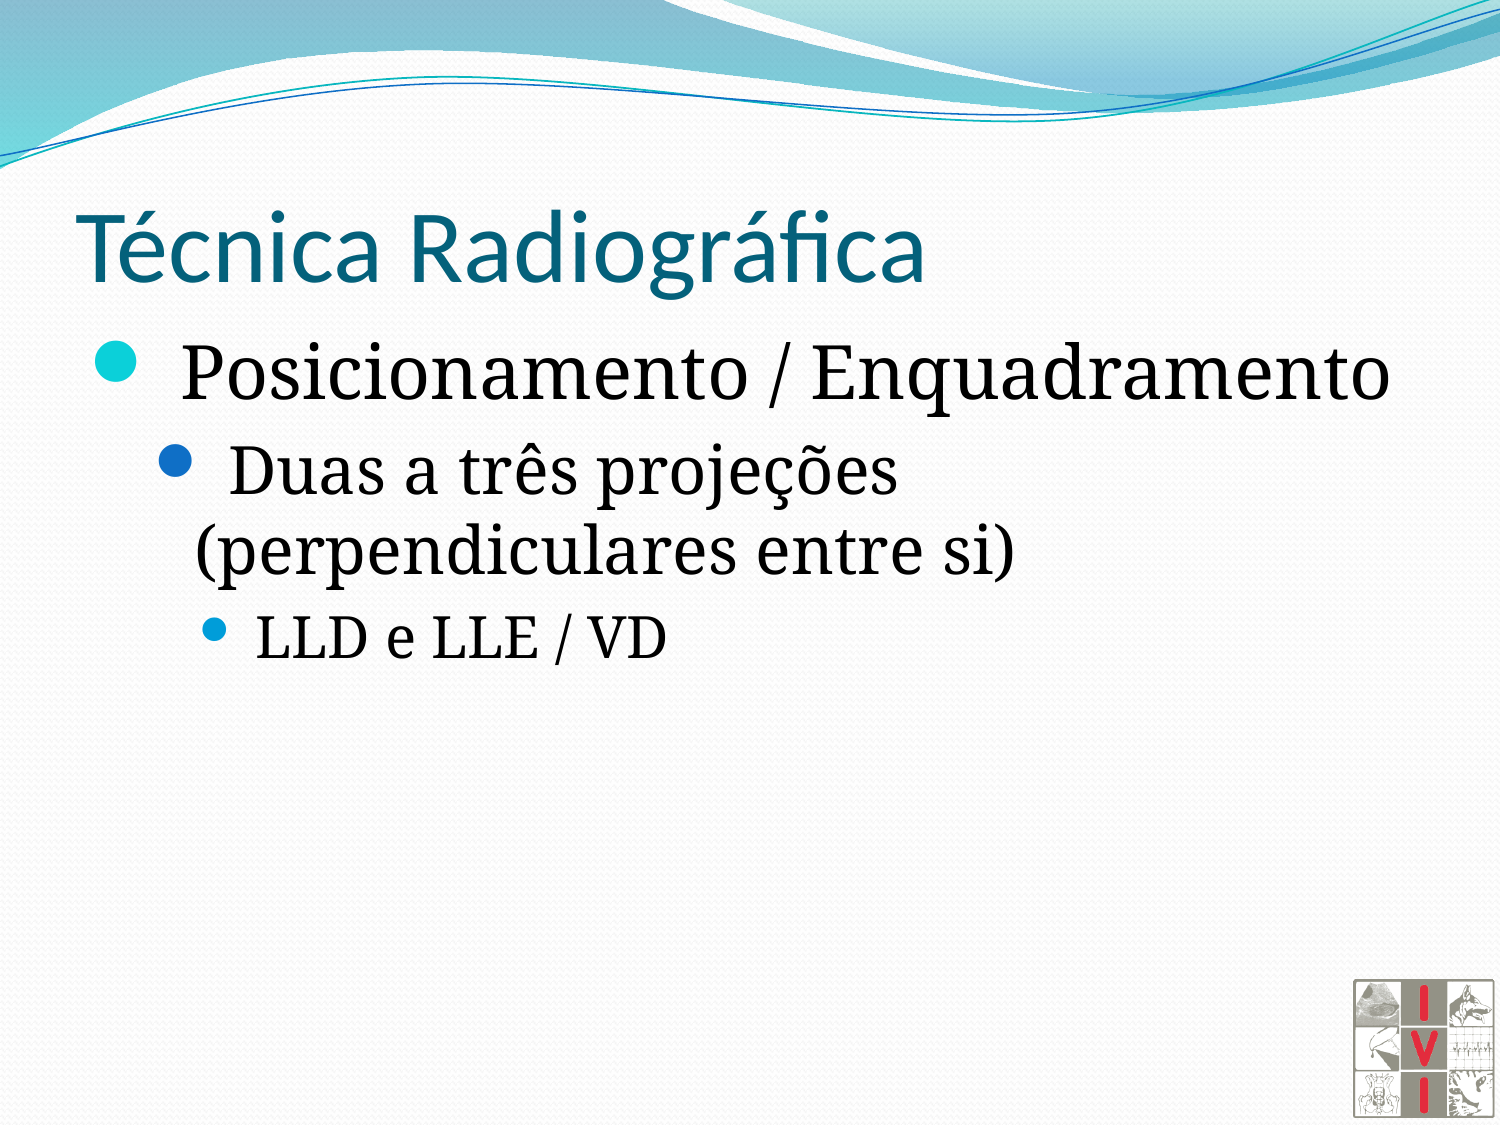

# Técnica Radiográfica
 Posicionamento / Enquadramento
 Duas a três projeções (perpendiculares entre si)
 LLD e LLE / VD